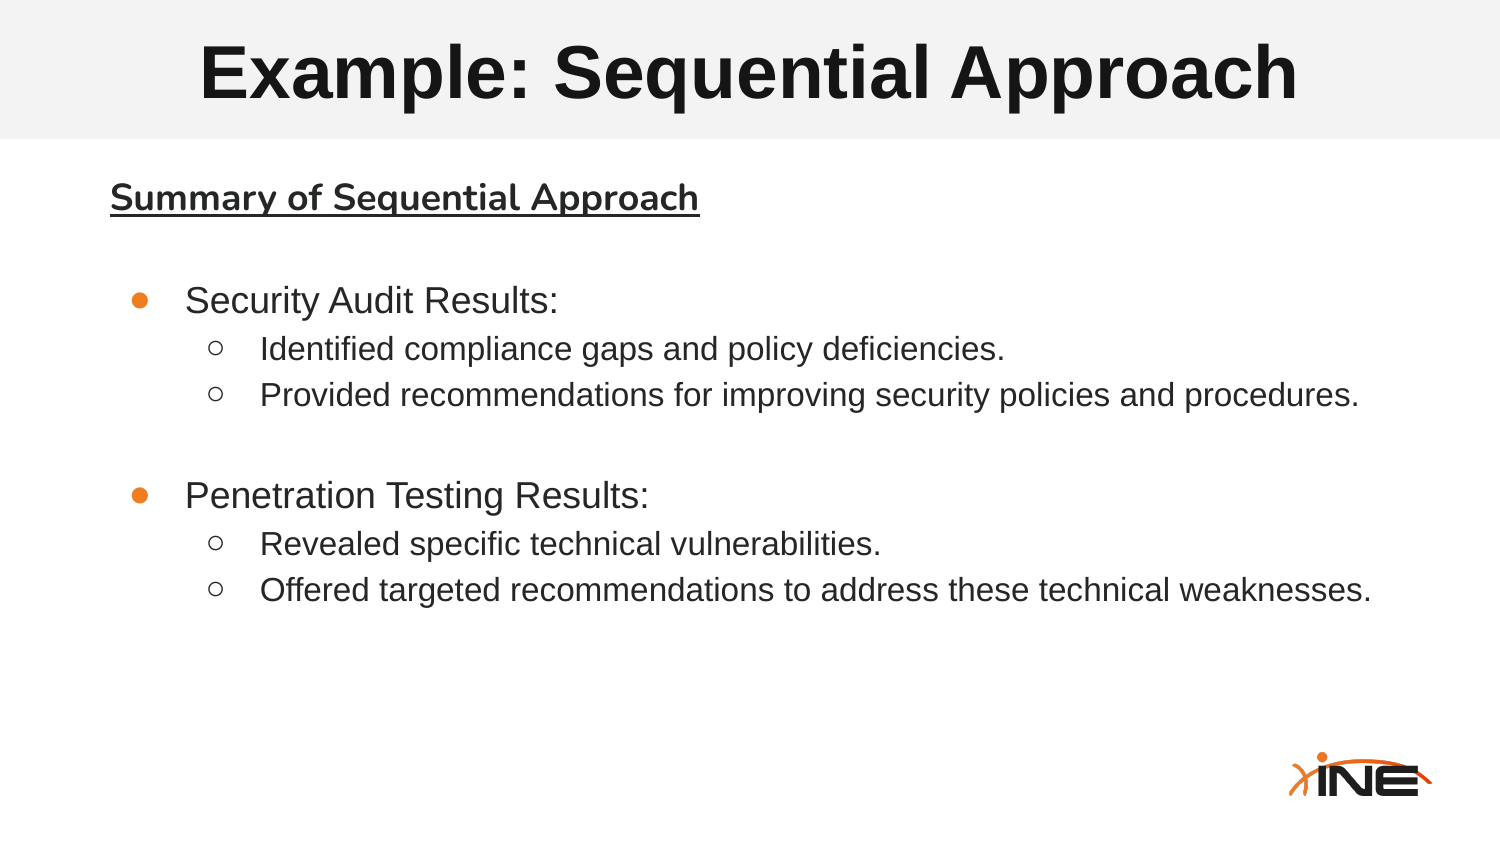

# Example: Sequential Approach
Summary of Sequential Approach

Security Audit Results:
Identified compliance gaps and policy deficiencies.
Provided recommendations for improving security policies and procedures.

Penetration Testing Results:
Revealed specific technical vulnerabilities.
Offered targeted recommendations to address these technical weaknesses.